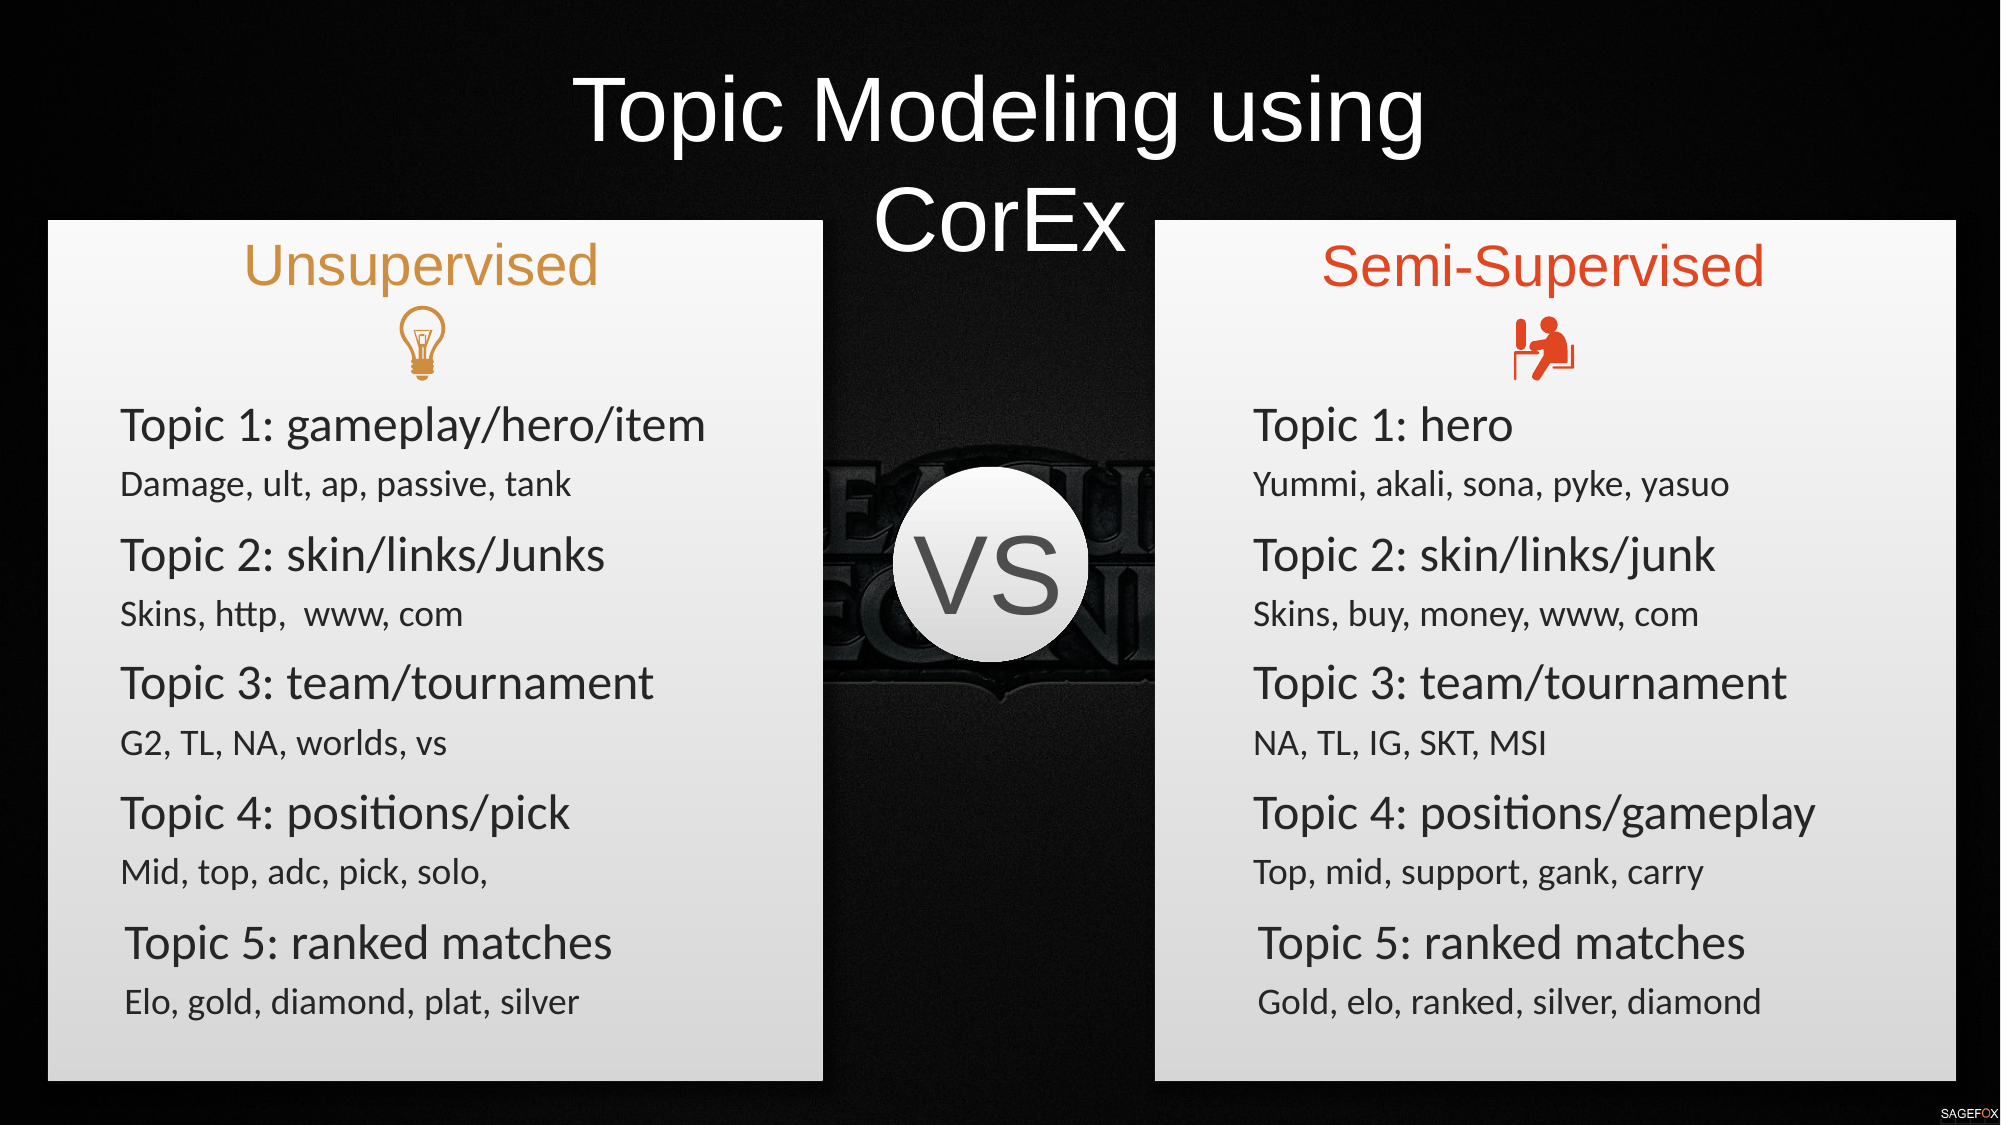

Topic Modeling using CorEx
Unsupervised
Semi-Supervised

Topic 1: gameplay/hero/item
Damage, ult, ap, passive, tank
Topic 1: hero
Yummi, akali, sona, pyke, yasuo

VS

Topic 2: skin/links/Junks
Skins, http,  www, com
Topic 2: skin/links/junk
Skins, buy, money, www, com
Topic 3: team/tournament
G2, TL, NA, worlds, vs
Topic 3: team/tournament
NA, TL, IG, SKT, MSI
Topic 4: positions/pick
Mid, top, adc, pick, solo,
Topic 4: positions/gameplay
Top, mid, support, gank, carry
Topic 5: ranked matches
Elo, gold, diamond, plat, silver
Topic 5: ranked matches
Gold, elo, ranked, silver, diamond